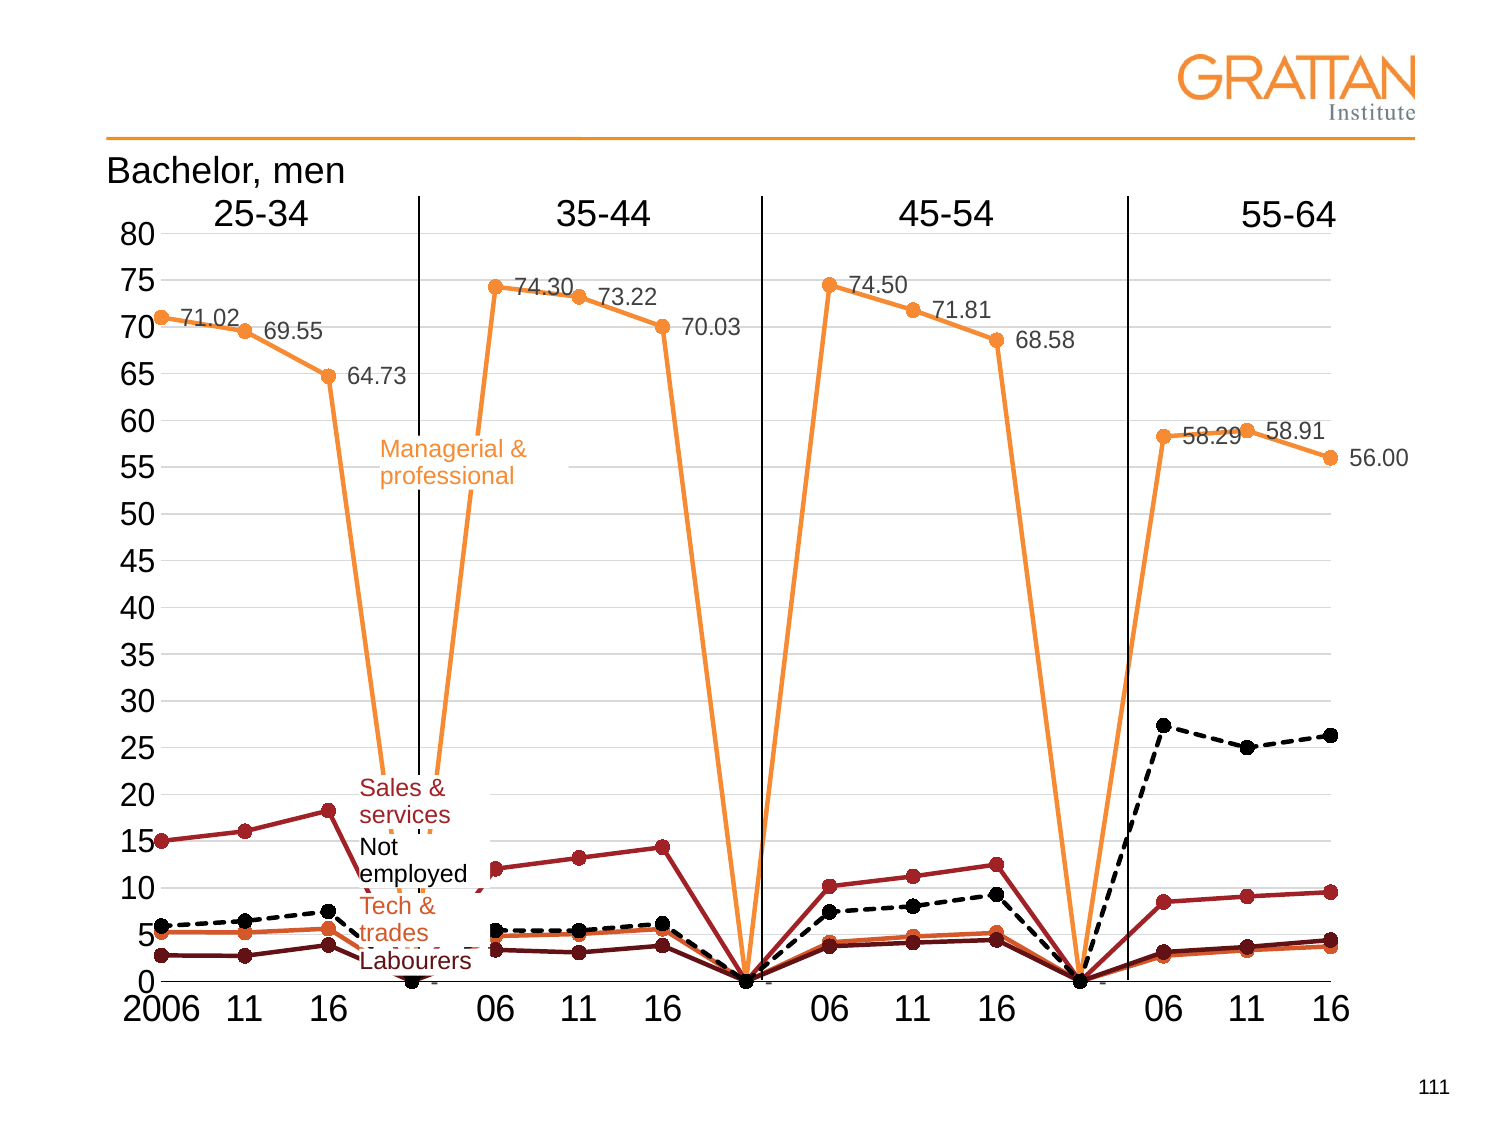

#
Bachelor, men

### Chart

| Category | Column2 | Bachelor Degree Level_Female_Mgr & prof | Bachelor Degree Level_Female_Tech and trades | Bachelor Degree Level_Female_Service, admin and sales | Bachelor Degree Level_Female_Labourer | Bachelor Degree Level_Female_Not employed |
|---|---|---|---|---|---|---|
| 2006 | None | 71.01890692102451 | 5.282006735643807 | 15.016682877338202 | 2.7732209938482493 | 5.909182472145238 |
| 11 | None | 69.55136267686564 | 5.21791978015763 | 16.052284180439223 | 2.7238323740815518 | 6.454600988455965 |
| 16 | None | 64.72505656628904 | 5.635812515645173 | 18.265490445653224 | 3.894386005742651 | 7.479254466669921 |
|  | None | None | None | None | None | None |
| 06 | None | 74.29963223656895 | 4.838836654755135 | 12.044674835068587 | 3.3722619568803203 | 5.444594316727013 |
| 11 | None | 73.22154523139217 | 5.0643980441174445 | 13.20373213174543 | 3.0830619916463915 | 5.4272626010985565 |
| 16 | None | 70.03331194838123 | 5.615370379264026 | 14.35062476952345 | 3.824075668776269 | 6.1766172340550245 |
|  | None | None | None | None | None | None |
| 06 | None | 74.4964798155423 | 4.16595173196916 | 10.166200811413646 | 3.749076606648379 | 7.422291034426507 |
| 11 | None | 71.80600596204998 | 4.79103213928772 | 11.229313708229512 | 4.143542847846393 | 8.030105342586394 |
| 16 | None | 68.58288083024681 | 5.191211332132651 | 12.499758522915371 | 4.435416373688793 | 9.29073294101638 |
|  | None | None | None | None | None | None |
| 06 | None | 58.28943227050334 | 2.732663494589662 | 8.484216175072941 | 3.1364217278990116 | 27.357266331935058 |
| 11 | None | 58.908384010663625 | 3.3312015400503903 | 9.081826191140783 | 3.6797111170031345 | 24.998877141142067 |
| 16 | None | 56.00459958766392 | 3.7432146379684803 | 9.539547279616627 | 4.415542323101702 | 26.29709617164927 |
25-34
35-44
45-54
55-64
Managerial &
professional
Sales &
services
Not
employed
Tech & trades
Labourers